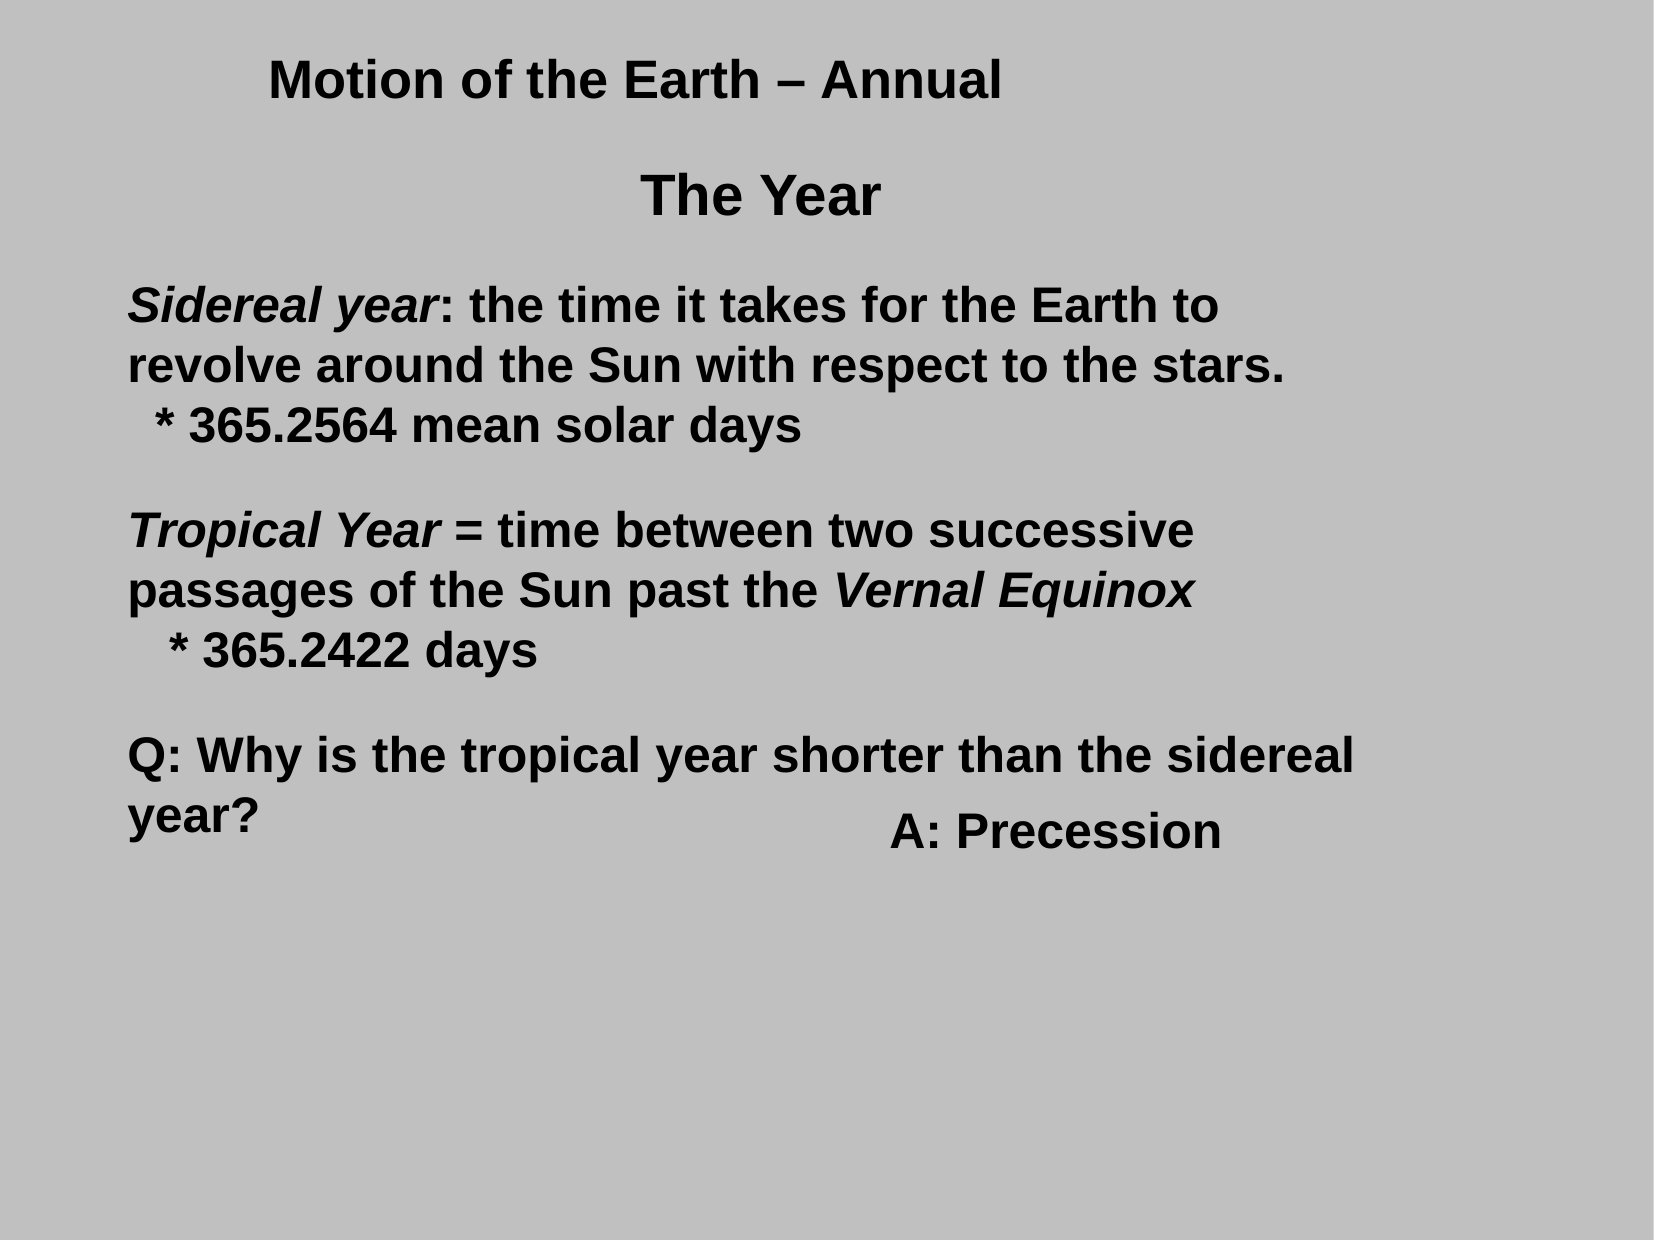

Motion of the Earth – Annual
The Year

Sidereal year: the time it takes for the Earth to revolve around the Sun with respect to the stars.
  * 365.2564 mean solar days

Tropical Year = time between two successive passages of the Sun past the Vernal Equinox
   * 365.2422 days

Q: Why is the tropical year shorter than the sidereal year?
A: Precession